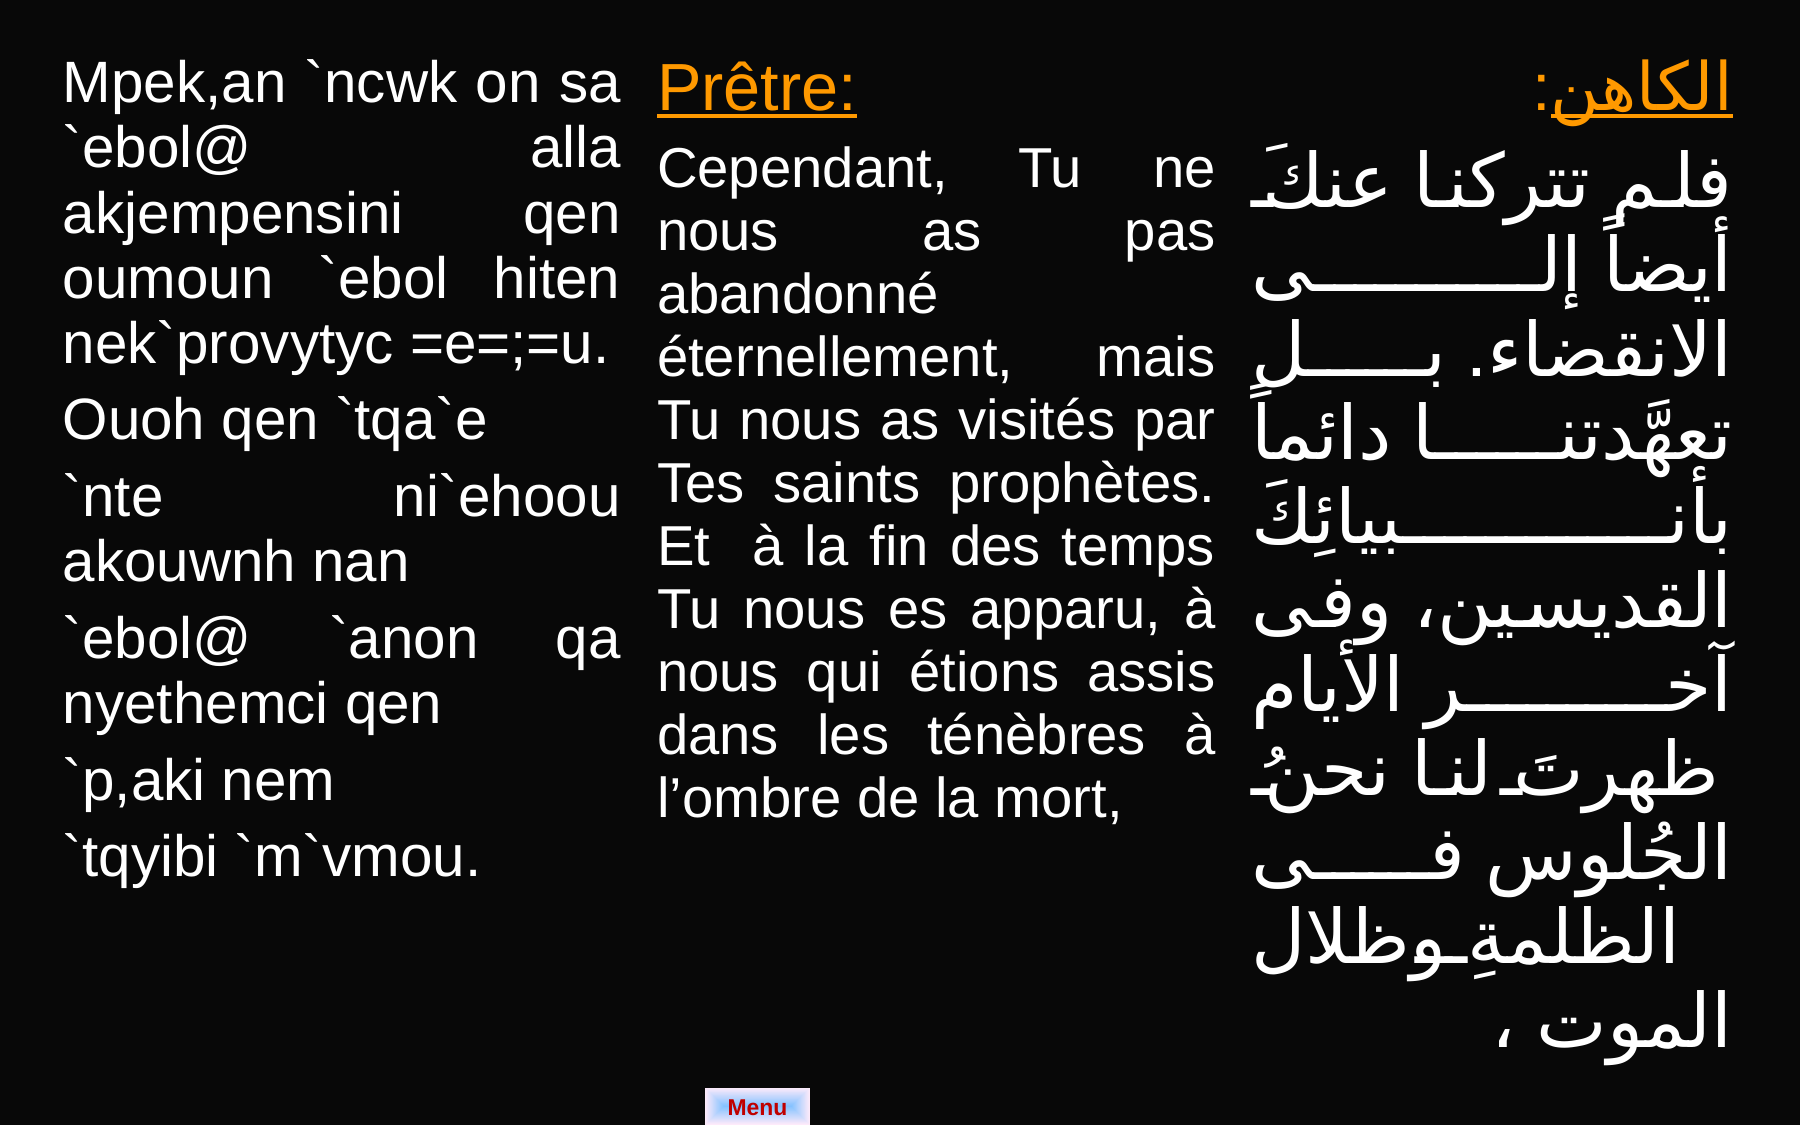

| Mpek,an `ncwk on sa `ebol@ alla akjempensini qen oumoun `ebol hiten nek`provytyc =e=;=u. Ouoh qen `tqa`e `nte ni`ehoou akouwnh nan `ebol@ `anon qa nyethemci qen `p,aki nem `tqyibi `m`vmou. | Prêtre: Cependant, Tu ne nous as pas abandonné éternellement, mais Tu nous as visités par Tes saints prophètes. Et à la fin des temps Tu nous es apparu, à nous qui étions assis dans les ténèbres à l’ombre de la mort, | الكاهن: فلم تتركنا عنكَ أيضاً إلى الانقضاء. بل تعهَّدتنا دائماً بأنبيائِكَ القديسين، وفى آخر الأيام ظهرتَ لنا نحنُ الجُلوس فى الظلمةِ وظلال الموت ، |
| --- | --- | --- |

Menu